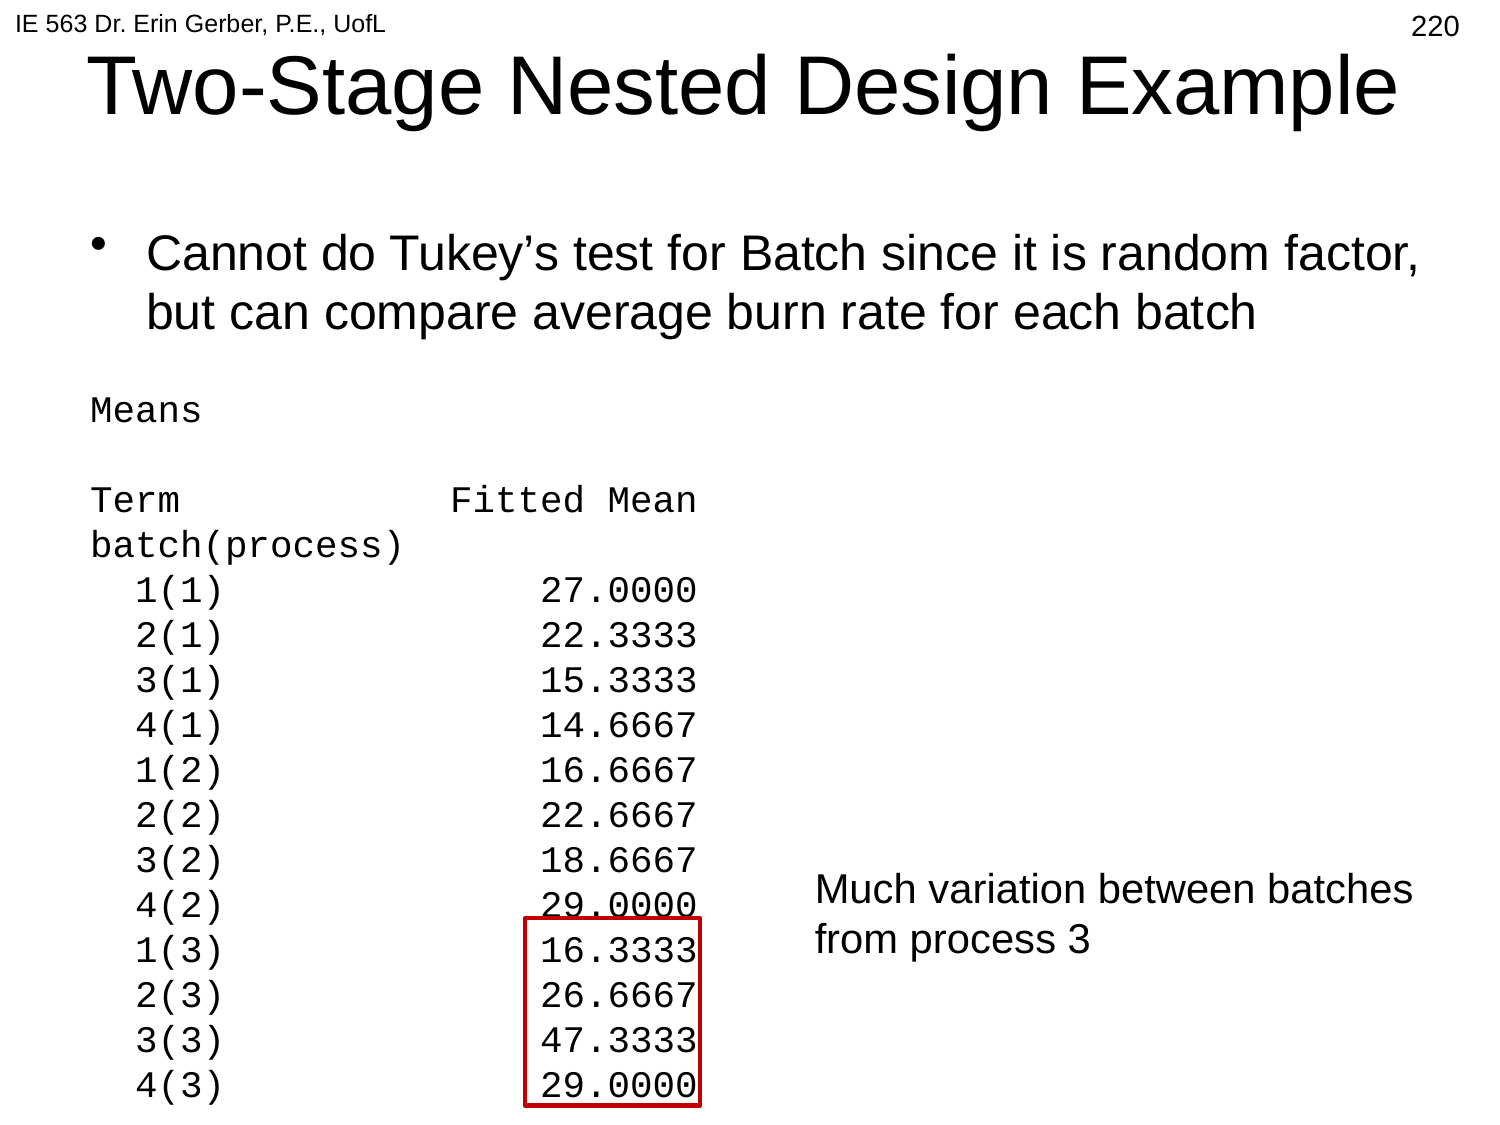

IE 563 Dr. Erin Gerber, P.E., UofL
220
# Two-Stage Nested Design Example
Cannot do Tukey’s test for Batch since it is random factor, but can compare average burn rate for each batch

Means

Term            Fitted Mean
batch(process)
  1(1)              27.0000
  2(1)              22.3333
  3(1)              15.3333
  4(1)              14.6667
  1(2)              16.6667
  2(2)              22.6667
  3(2)              18.6667
  4(2)              29.0000
  1(3)              16.3333
  2(3)              26.6667
  3(3)              47.3333
  4(3)              29.0000
Much variation between batches from process 3